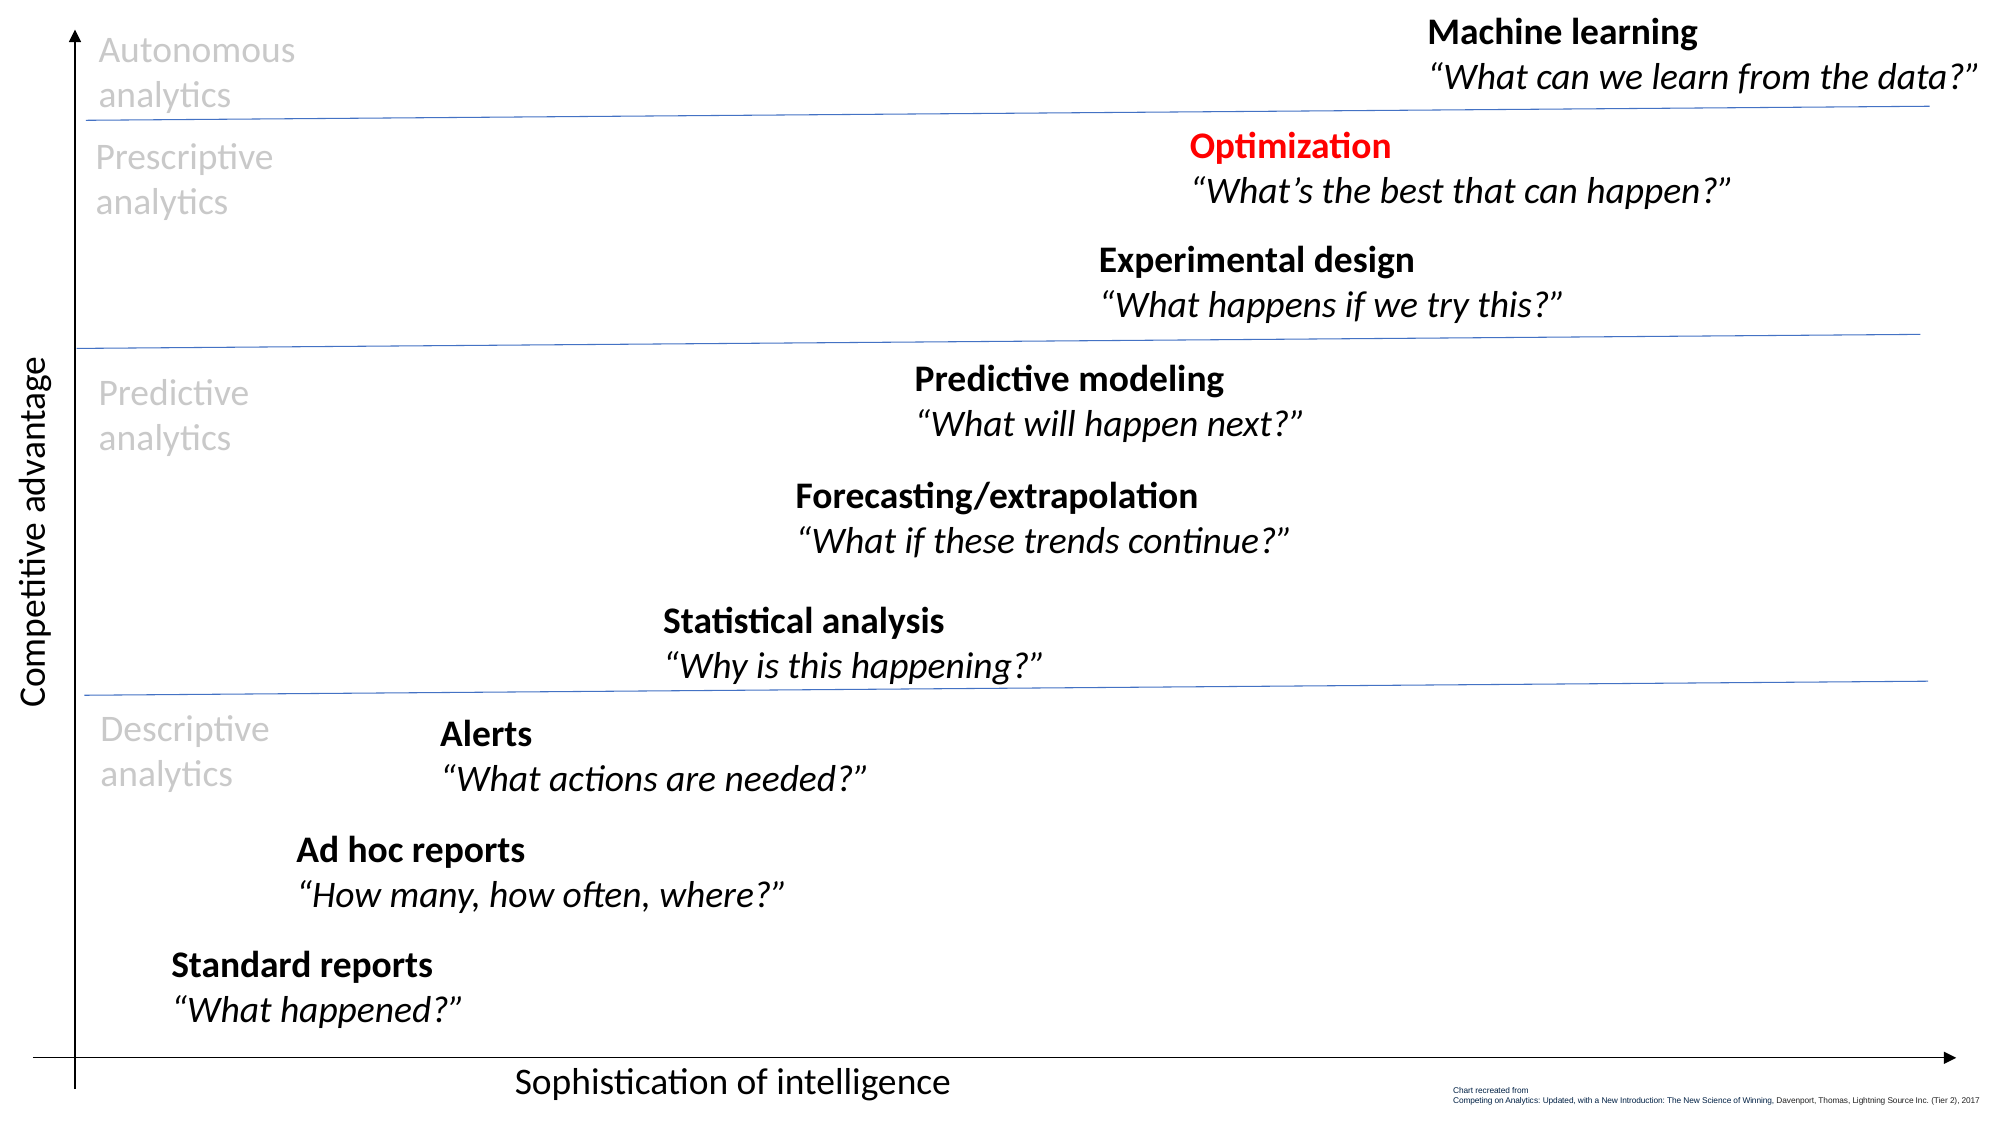

Machine learning
“What can we learn from the data?”
Autonomous
analytics
Optimization
“What’s the best that can happen?”
Prescriptive
analytics
Experimental design
“What happens if we try this?”
Predictive modeling
“What will happen next?”
Predictive
analytics
Forecasting/extrapolation
“What if these trends continue?”
Competitive advantage
Statistical analysis
“Why is this happening?”
Descriptive
analytics
Alerts
“What actions are needed?”
Ad hoc reports
“How many, how often, where?”
Standard reports
“What happened?”
Sophistication of intelligence
Chart recreated from
Competing on Analytics: Updated, with a New Introduction: The New Science of Winning, Davenport, Thomas, Lightning Source Inc. (Tier 2), 2017